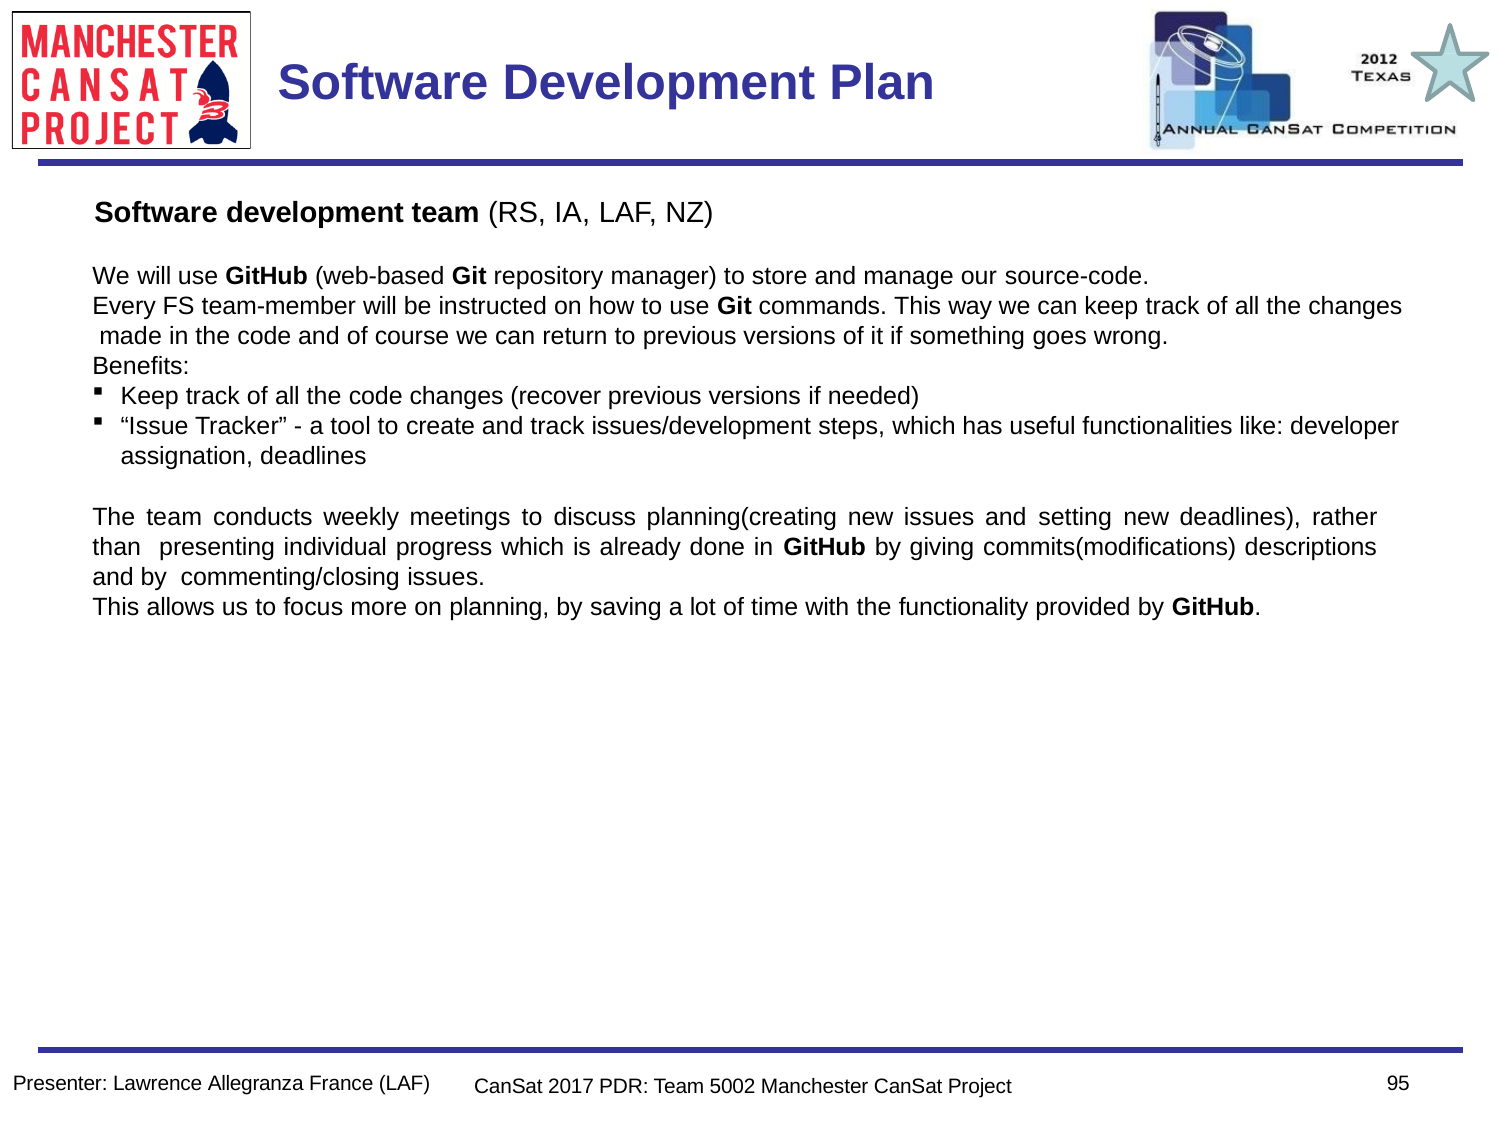

Team Logo
Here
(If You Want)

# Software Development Plan

Software development team (RS, IA, LAF, NZ)

We will use GitHub (web-based Git repository manager) to store and manage our source-code.
Every FS team-member will be instructed on how to use Git commands. This way we can keep track of all the changes  made in the code and of course we can return to previous versions of it if something goes wrong.
Benefits:
Keep track of all the code changes (recover previous versions if needed)
“Issue Tracker” - a tool to create and track issues/development steps, which has useful functionalities like: developer  assignation, deadlines

The team conducts weekly meetings to discuss planning(creating new issues and setting new deadlines), rather than  presenting individual progress which is already done in GitHub by giving commits(modifications) descriptions and by  commenting/closing issues.
This allows us to focus more on planning, by saving a lot of time with the functionality provided by GitHub.
95
Presenter: Lawrence Allegranza France (LAF)
CanSat 2017 PDR: Team 5002 Manchester CanSat Project